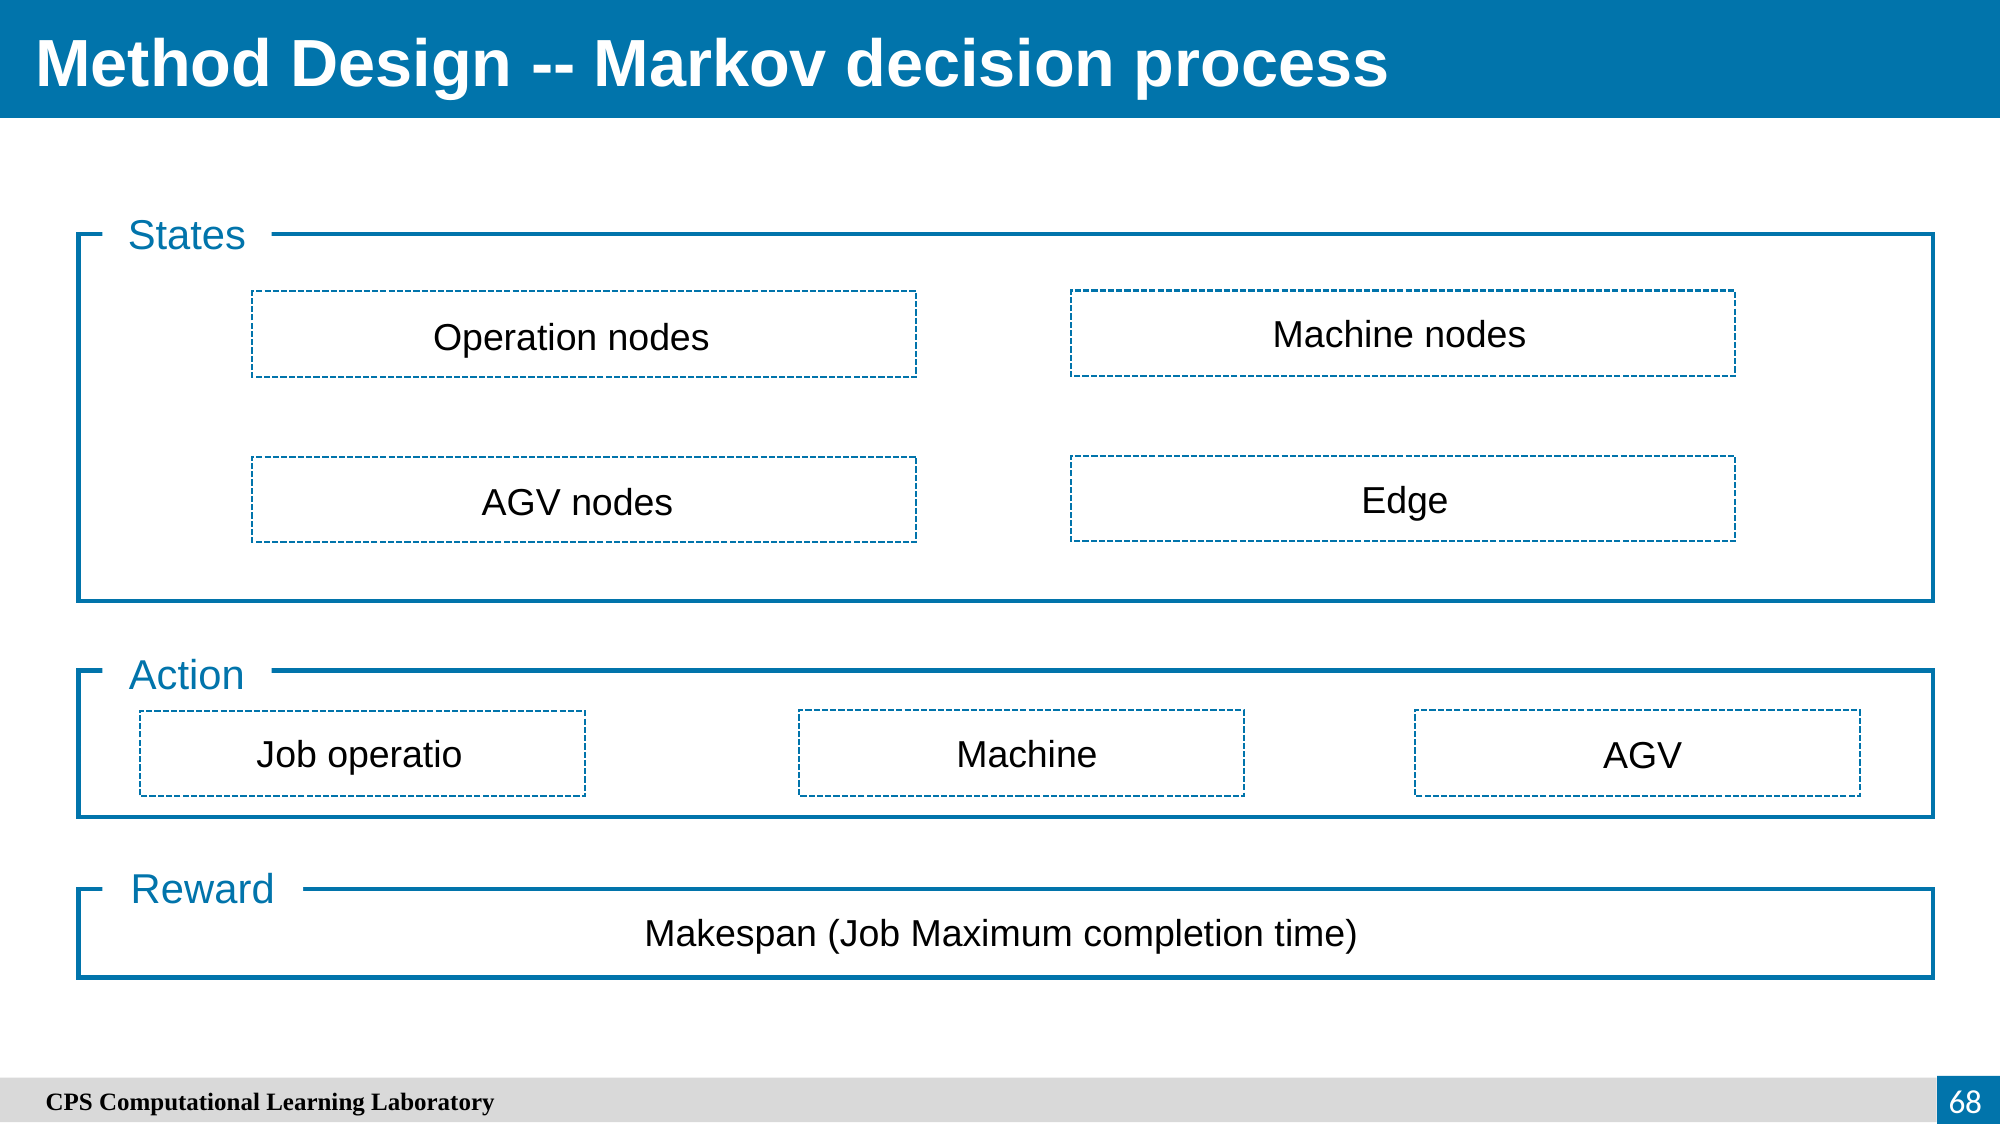

Method Design -- Markov decision process
States

 Machine nodes
Operation nodes

 Edge
AGV nodes
Action

Job operatio
 Machine
 AGV
Reward

Makespan (Job Maximum completion time)
68
68
　CPS Computational Learning Laboratory